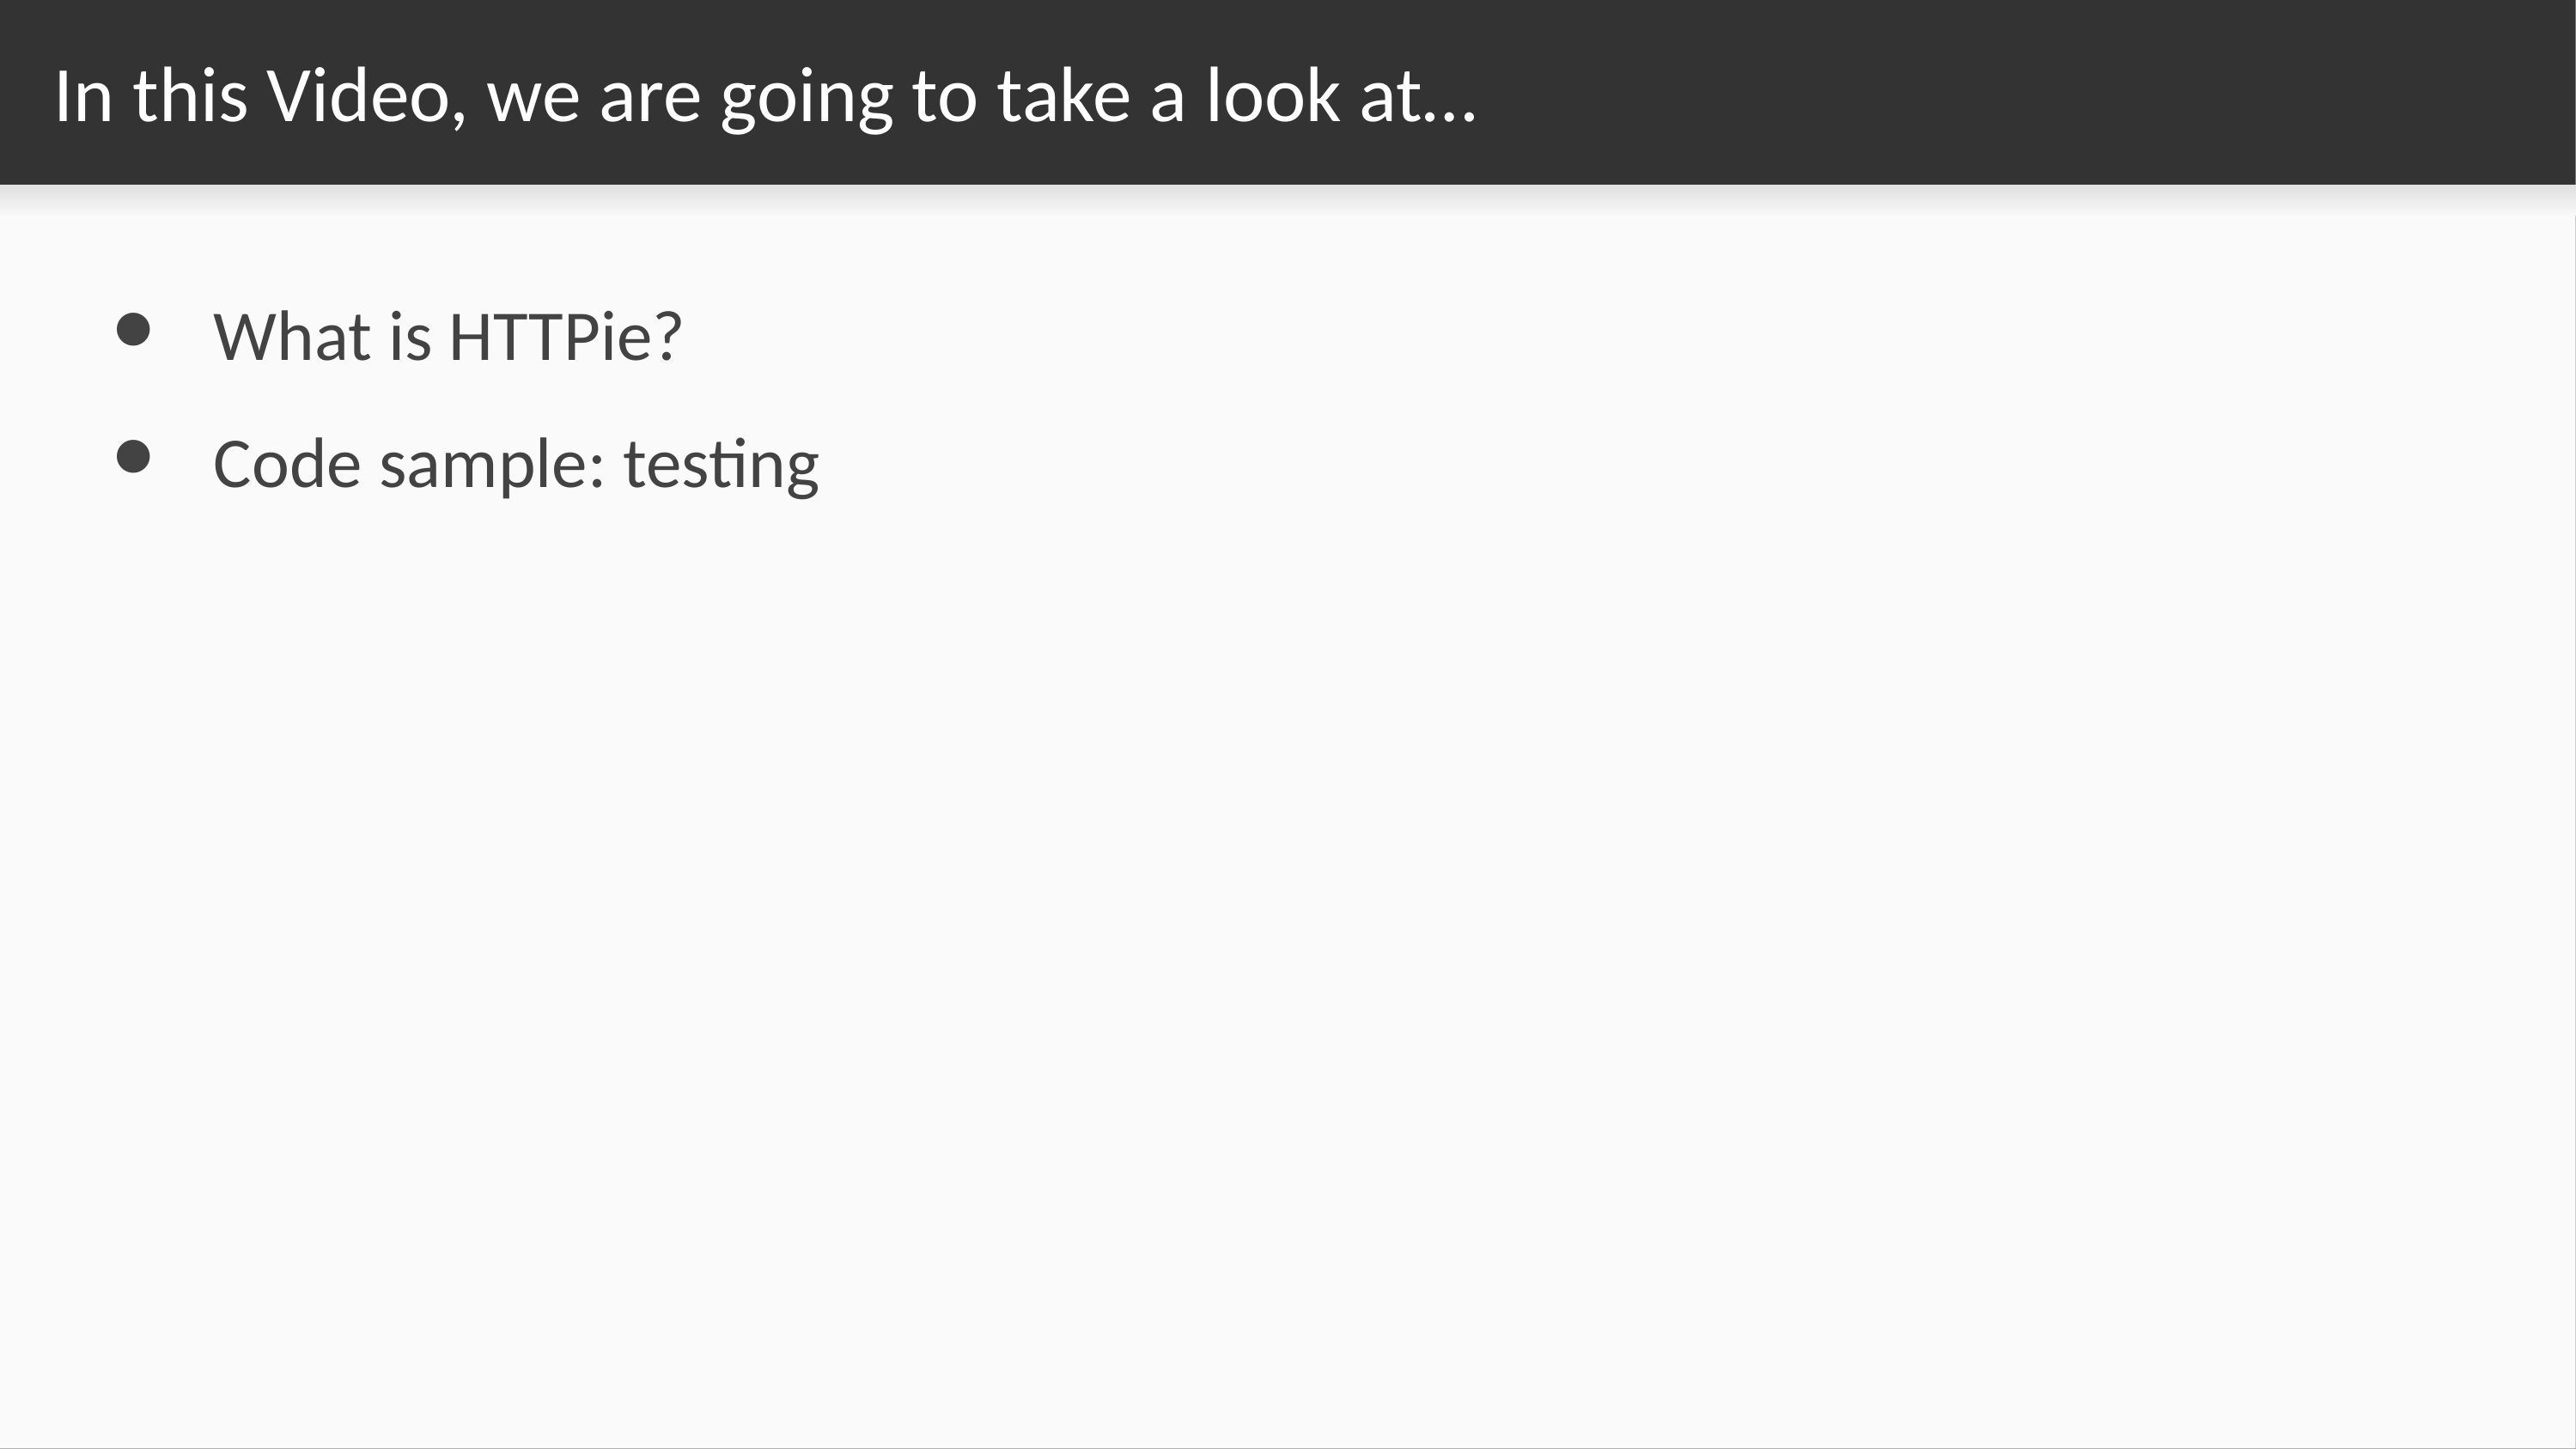

# In this Video, we are going to take a look at…
What is HTTPie?
Code sample: testing